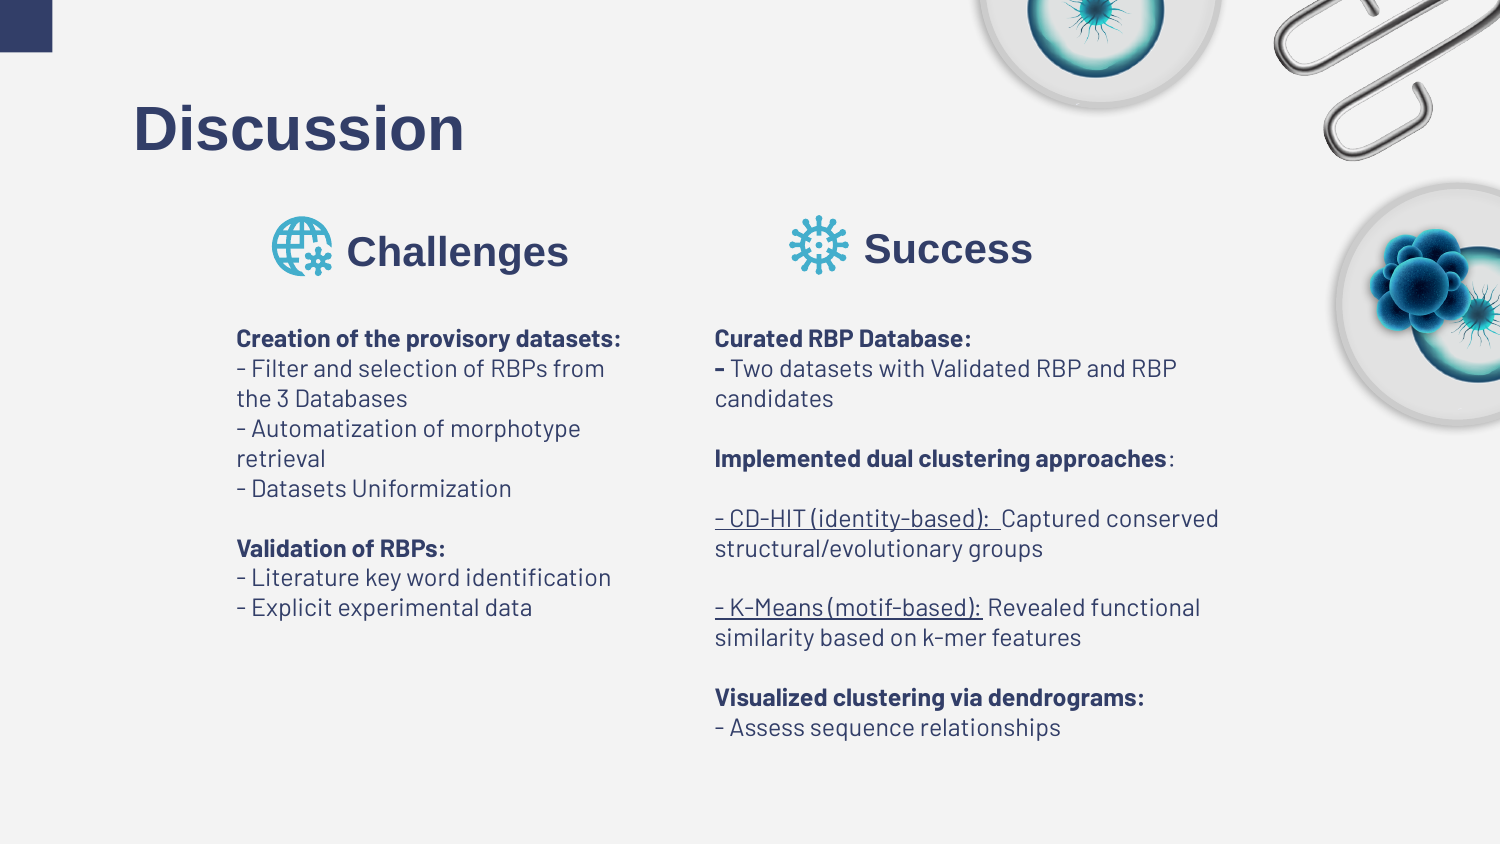

# Discussion

Success
Challenges
Creation of the provisory datasets:
- Filter and selection of RBPs from the 3 Databases
- Automatization of morphotype retrieval
- Datasets Uniformization

Validation of RBPs:
- Literature key word identification
- Explicit experimental data

Curated RBP Database:
- Two datasets with Validated RBP and RBP candidates

Implemented dual clustering approaches:

- CD-HIT (identity-based):  Captured conserved structural/evolutionary groups

- K-Means (motif-based): Revealed functional similarity based on k-mer features

Visualized clustering via dendrograms:
- Assess sequence relationships